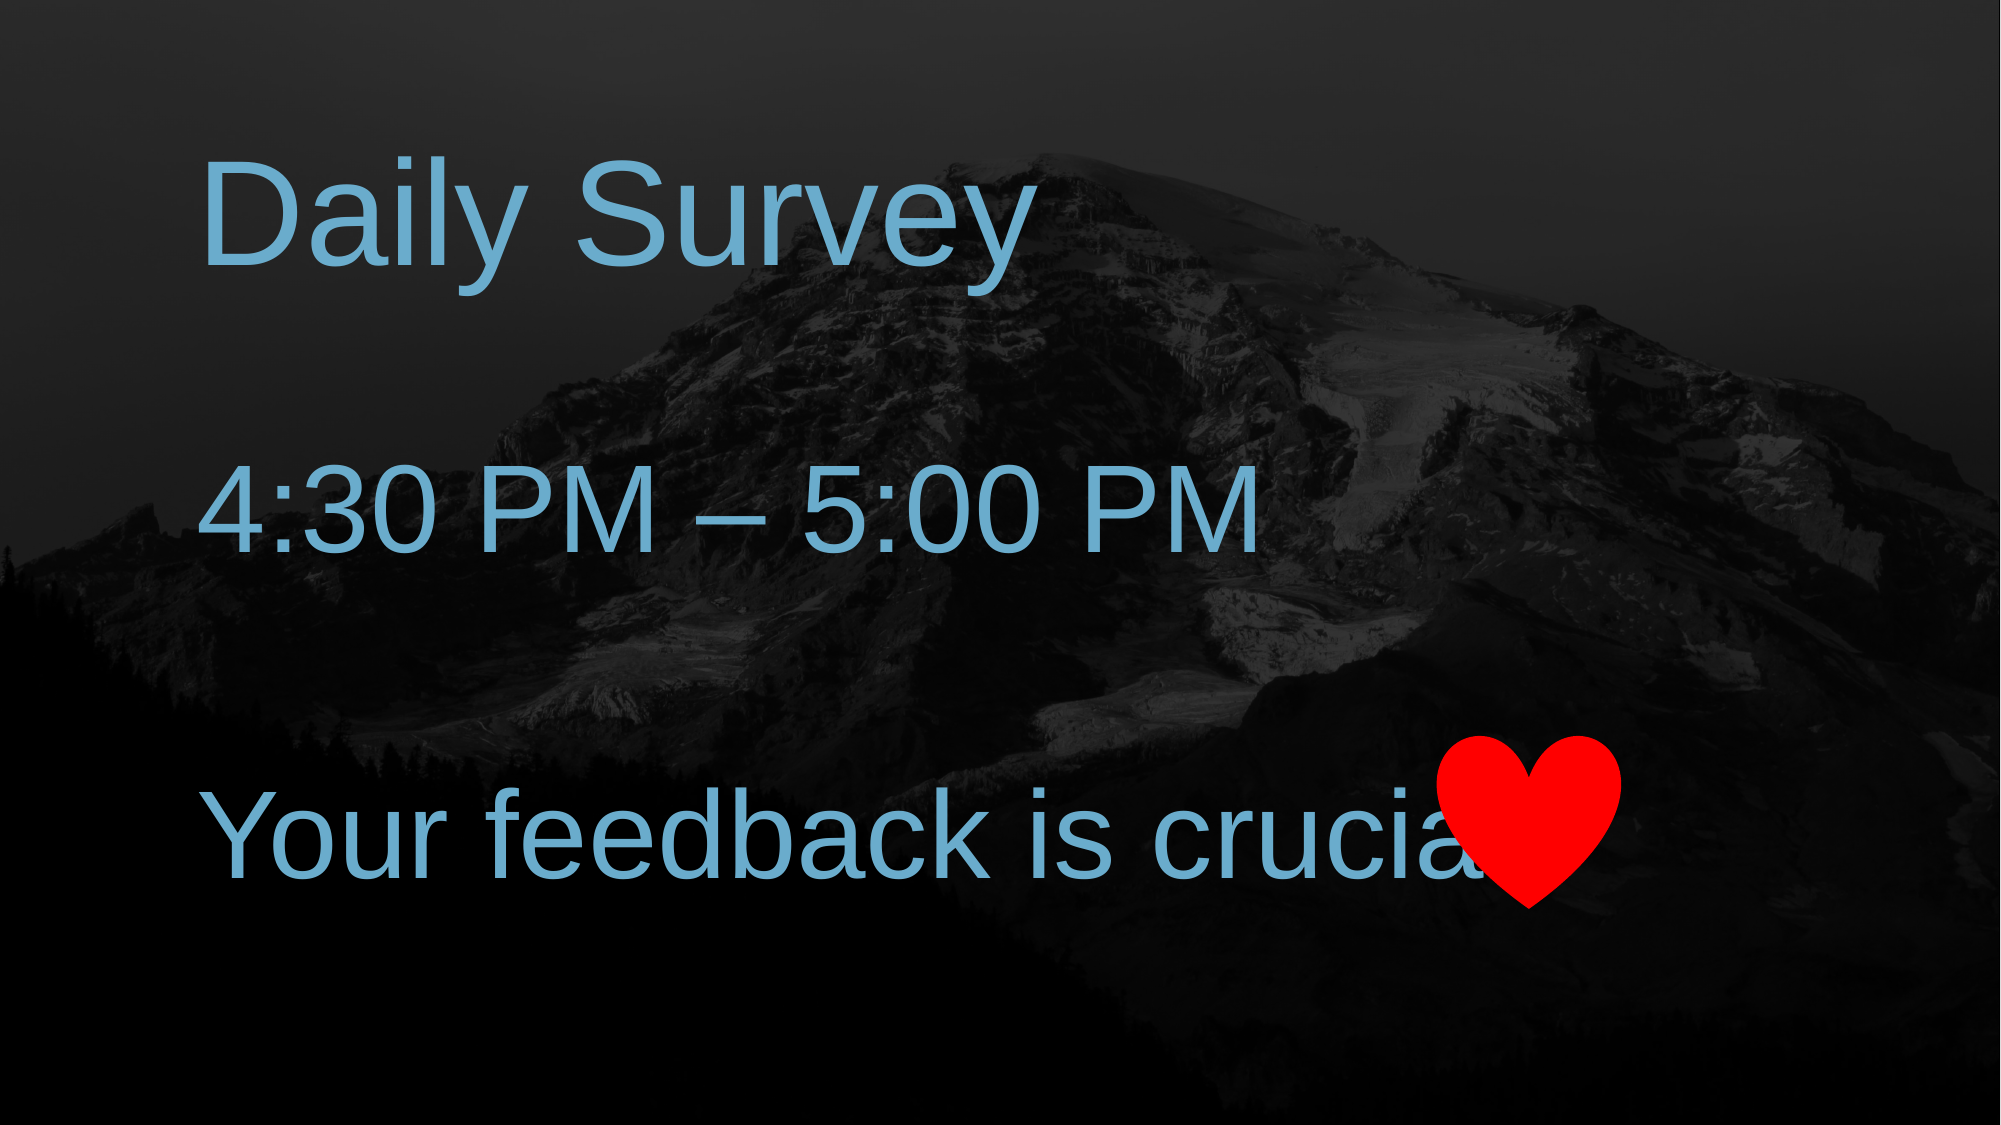

Daily Survey

4:30 PM – 5:00 PM

Your feedback is crucial